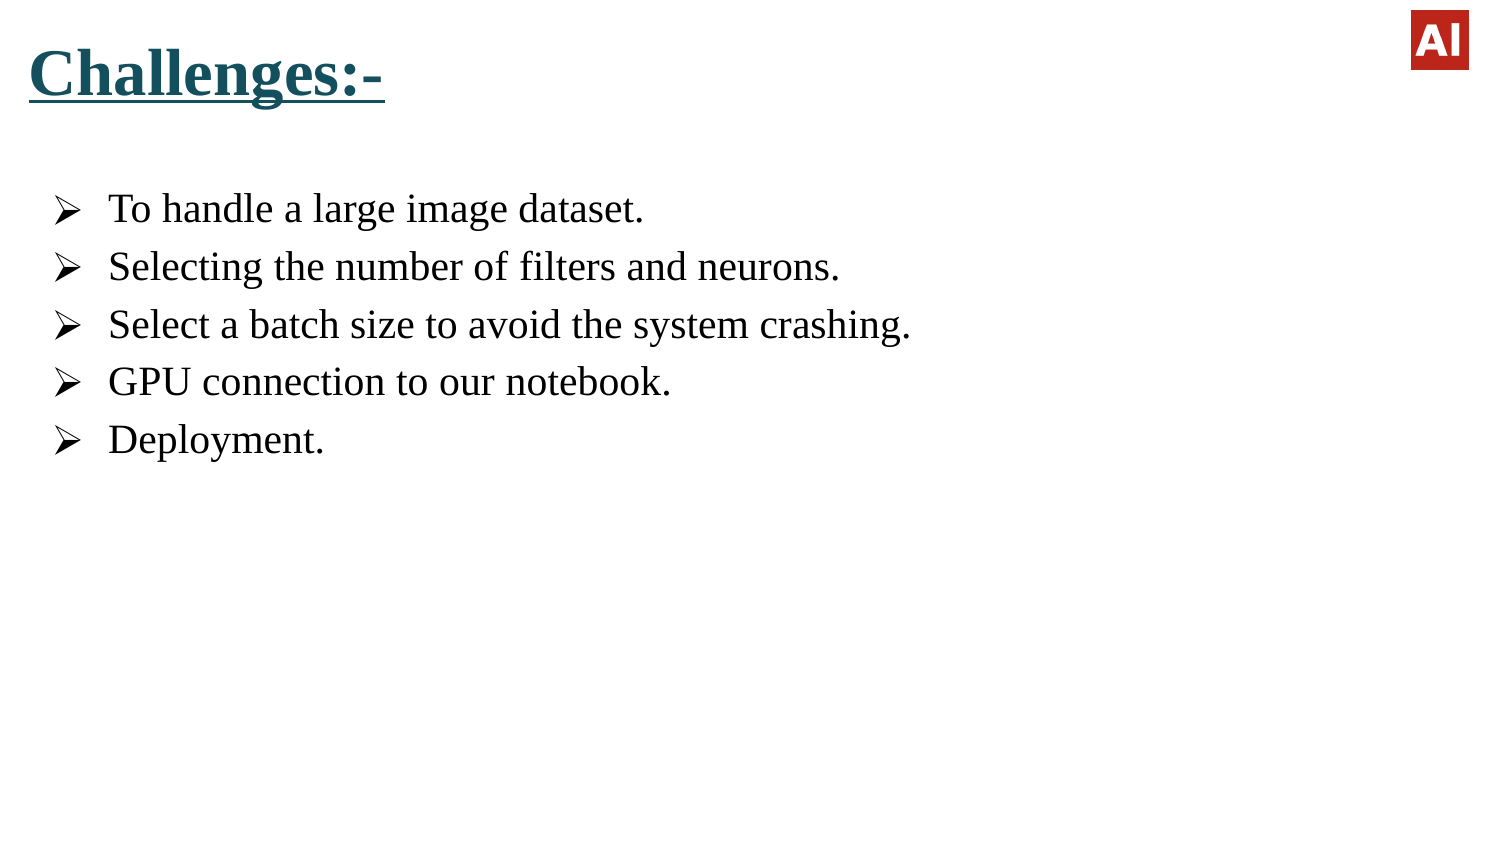

Challenges:-

To handle a large image dataset.
Selecting the number of filters and neurons.
Select a batch size to avoid the system crashing.
GPU connection to our notebook.
Deployment.